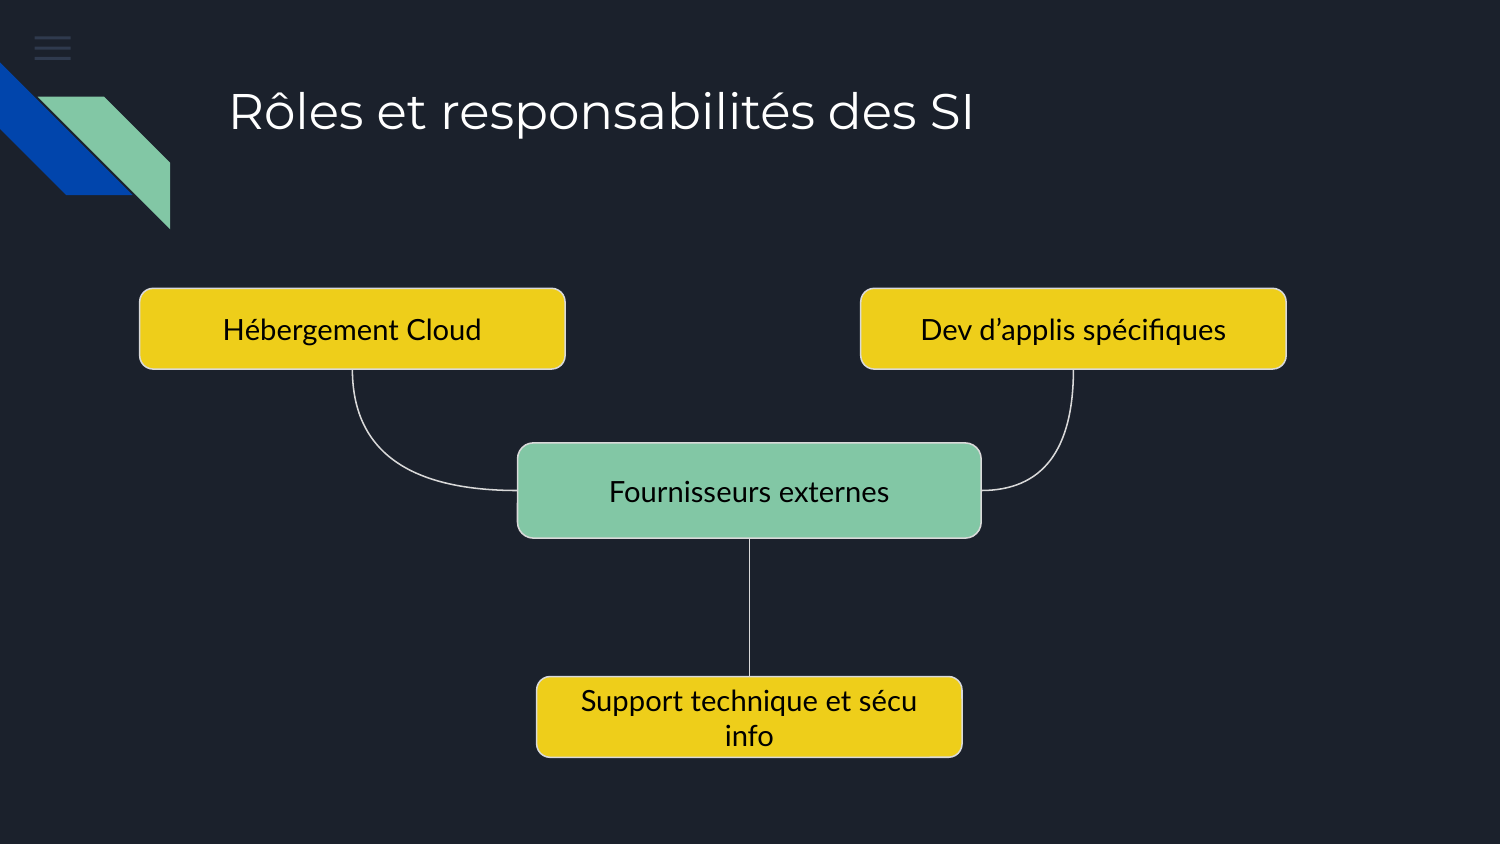

# Rôles et responsabilités des SI
Hébergement Cloud
Dev d’applis spécifiques
Fournisseurs externes
Support technique et sécu info